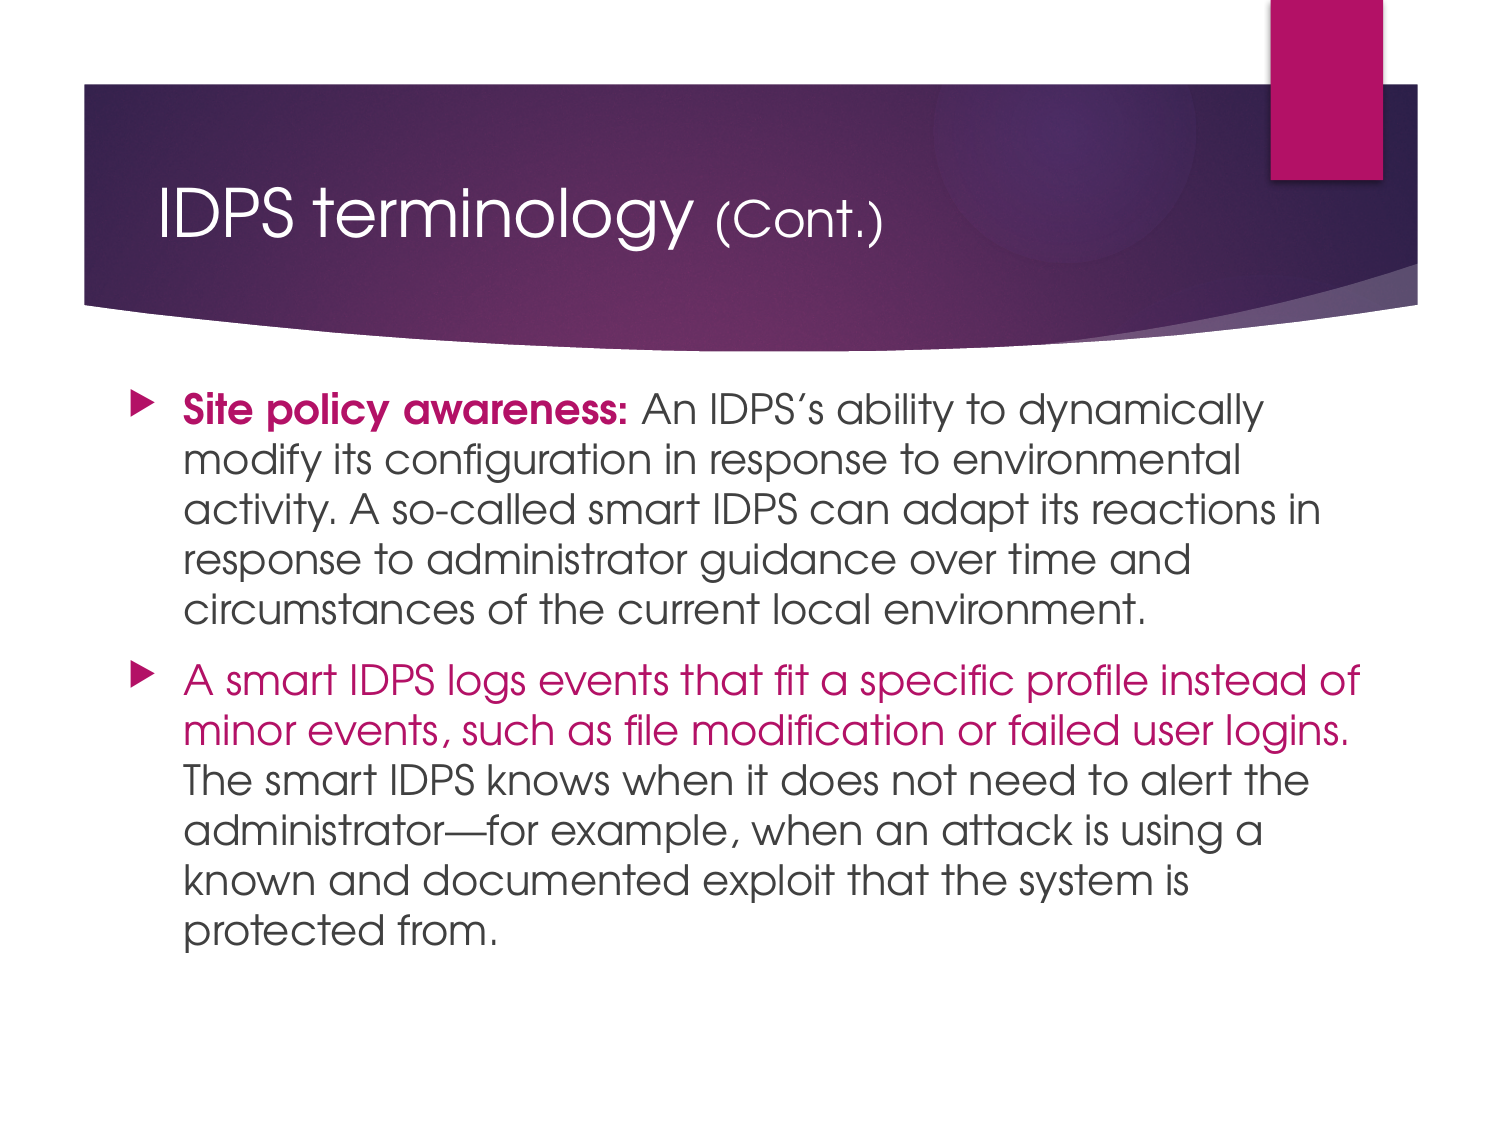

# IDPS terminology (Cont.)
Site policy awareness: An IDPS’s ability to dynamically modify its configuration in response to environmental activity. A so-called smart IDPS can adapt its reactions in response to administrator guidance over time and circumstances of the current local environment.
A smart IDPS logs events that fit a specific profile instead of minor events, such as file modification or failed user logins. The smart IDPS knows when it does not need to alert the administrator—for example, when an attack is using a known and documented exploit that the system is protected from.